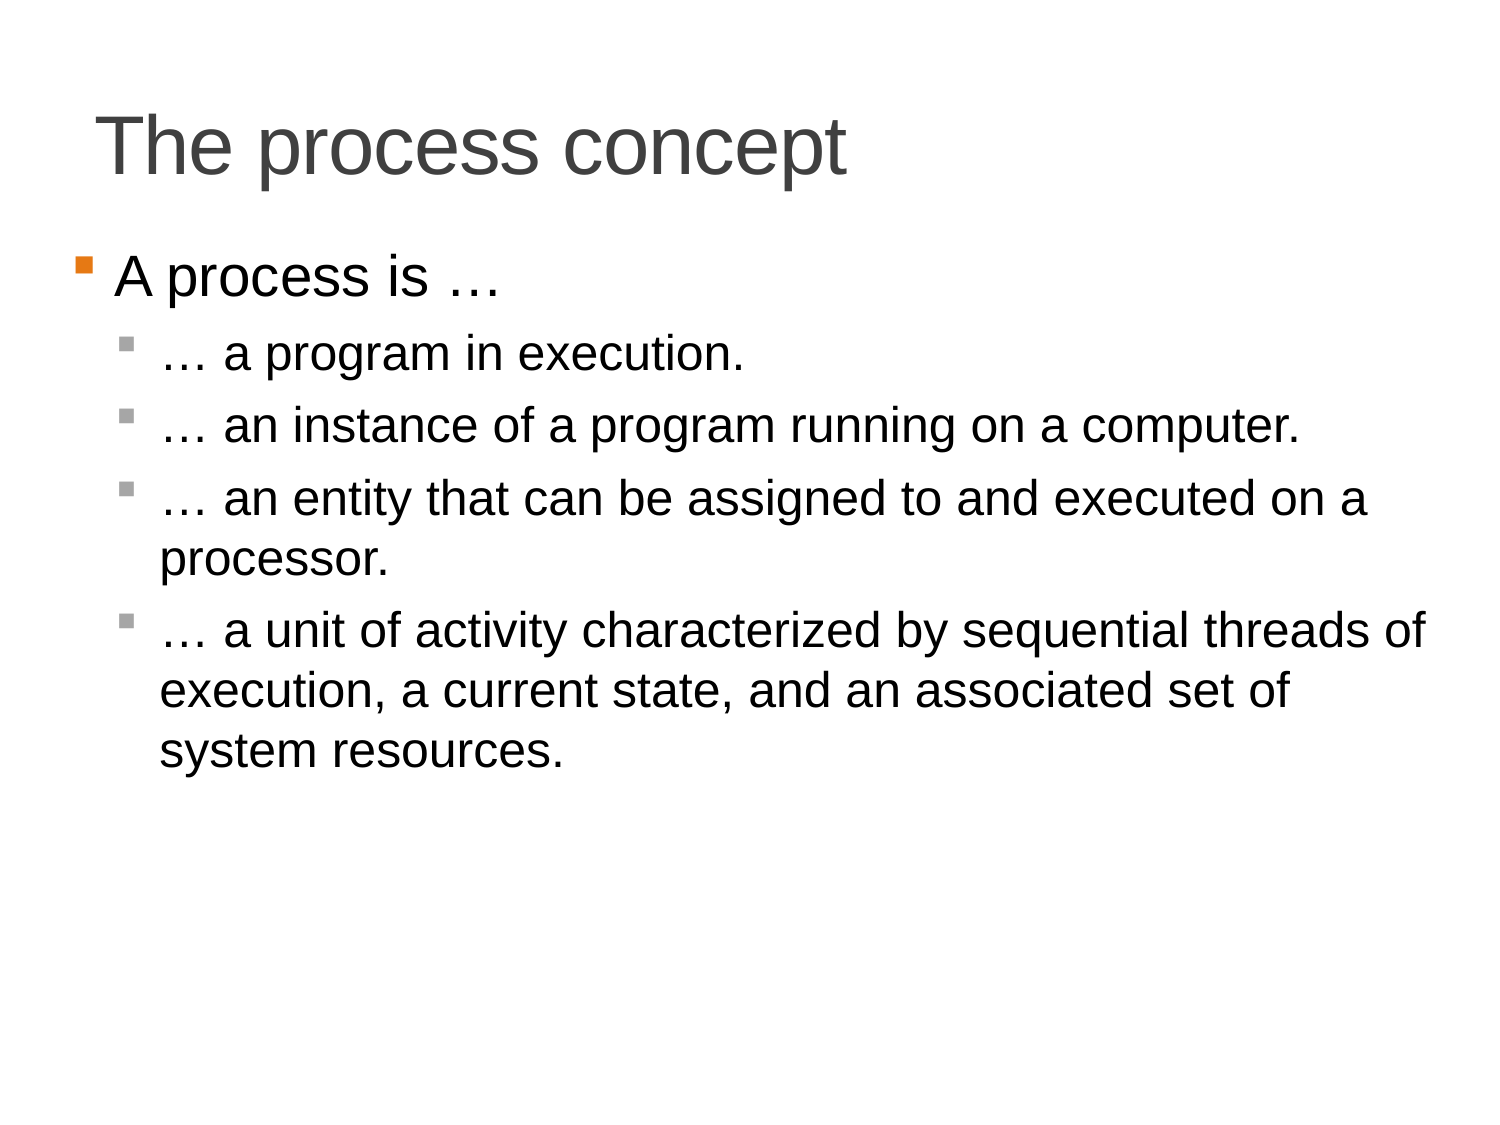

# The process concept
A process is …
… a program in execution.
… an instance of a program running on a computer.
… an entity that can be assigned to and executed on a processor.
… a unit of activity characterized by sequential threads of execution, a current state, and an associated set of system resources.